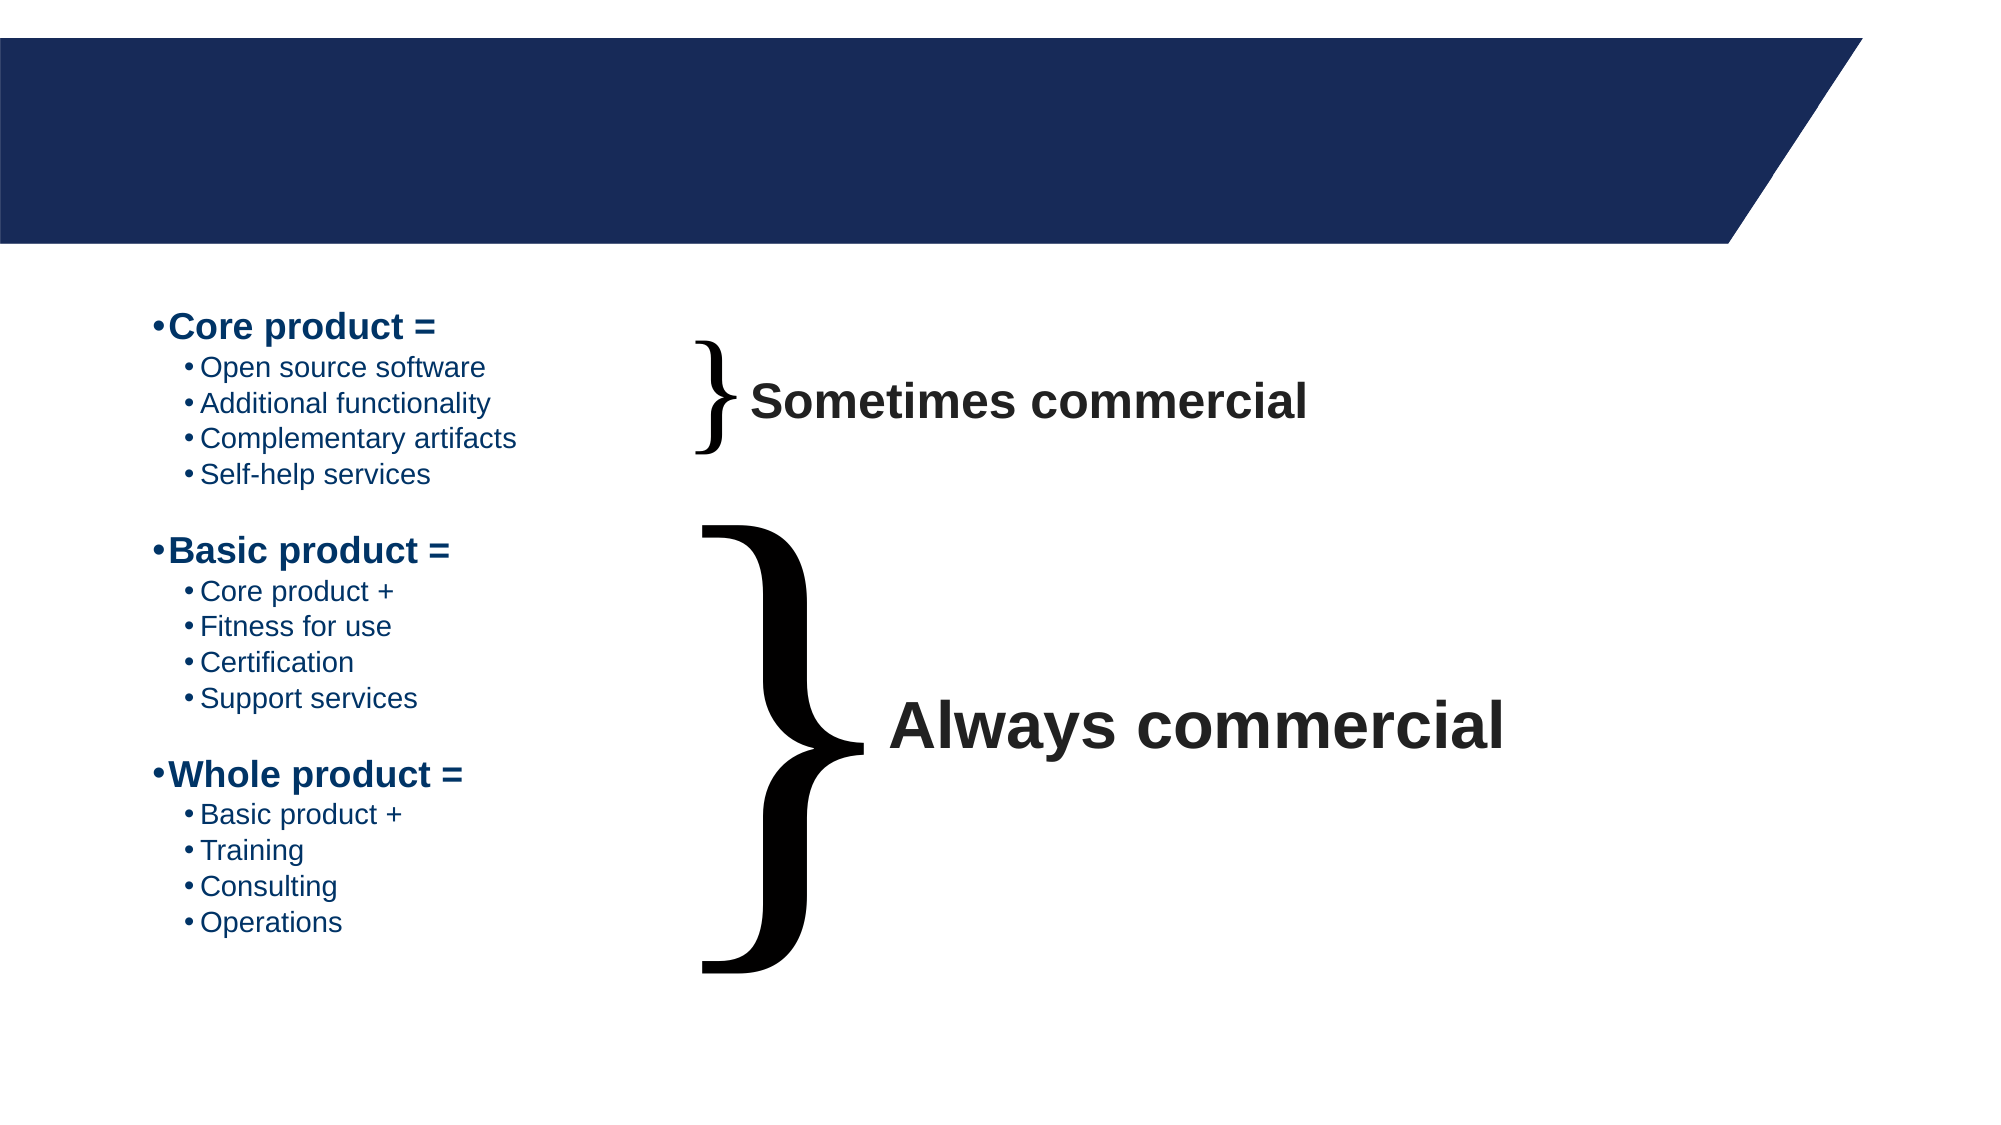

#

}
Sometimes commercial
Core product =
Open source software
Additional functionality
Complementary artifacts
Self-help services

Basic product =
Core product +
Fitness for use
Certification
Support services

Whole product =
Basic product +
Training
Consulting
Operations

}
Always commercial